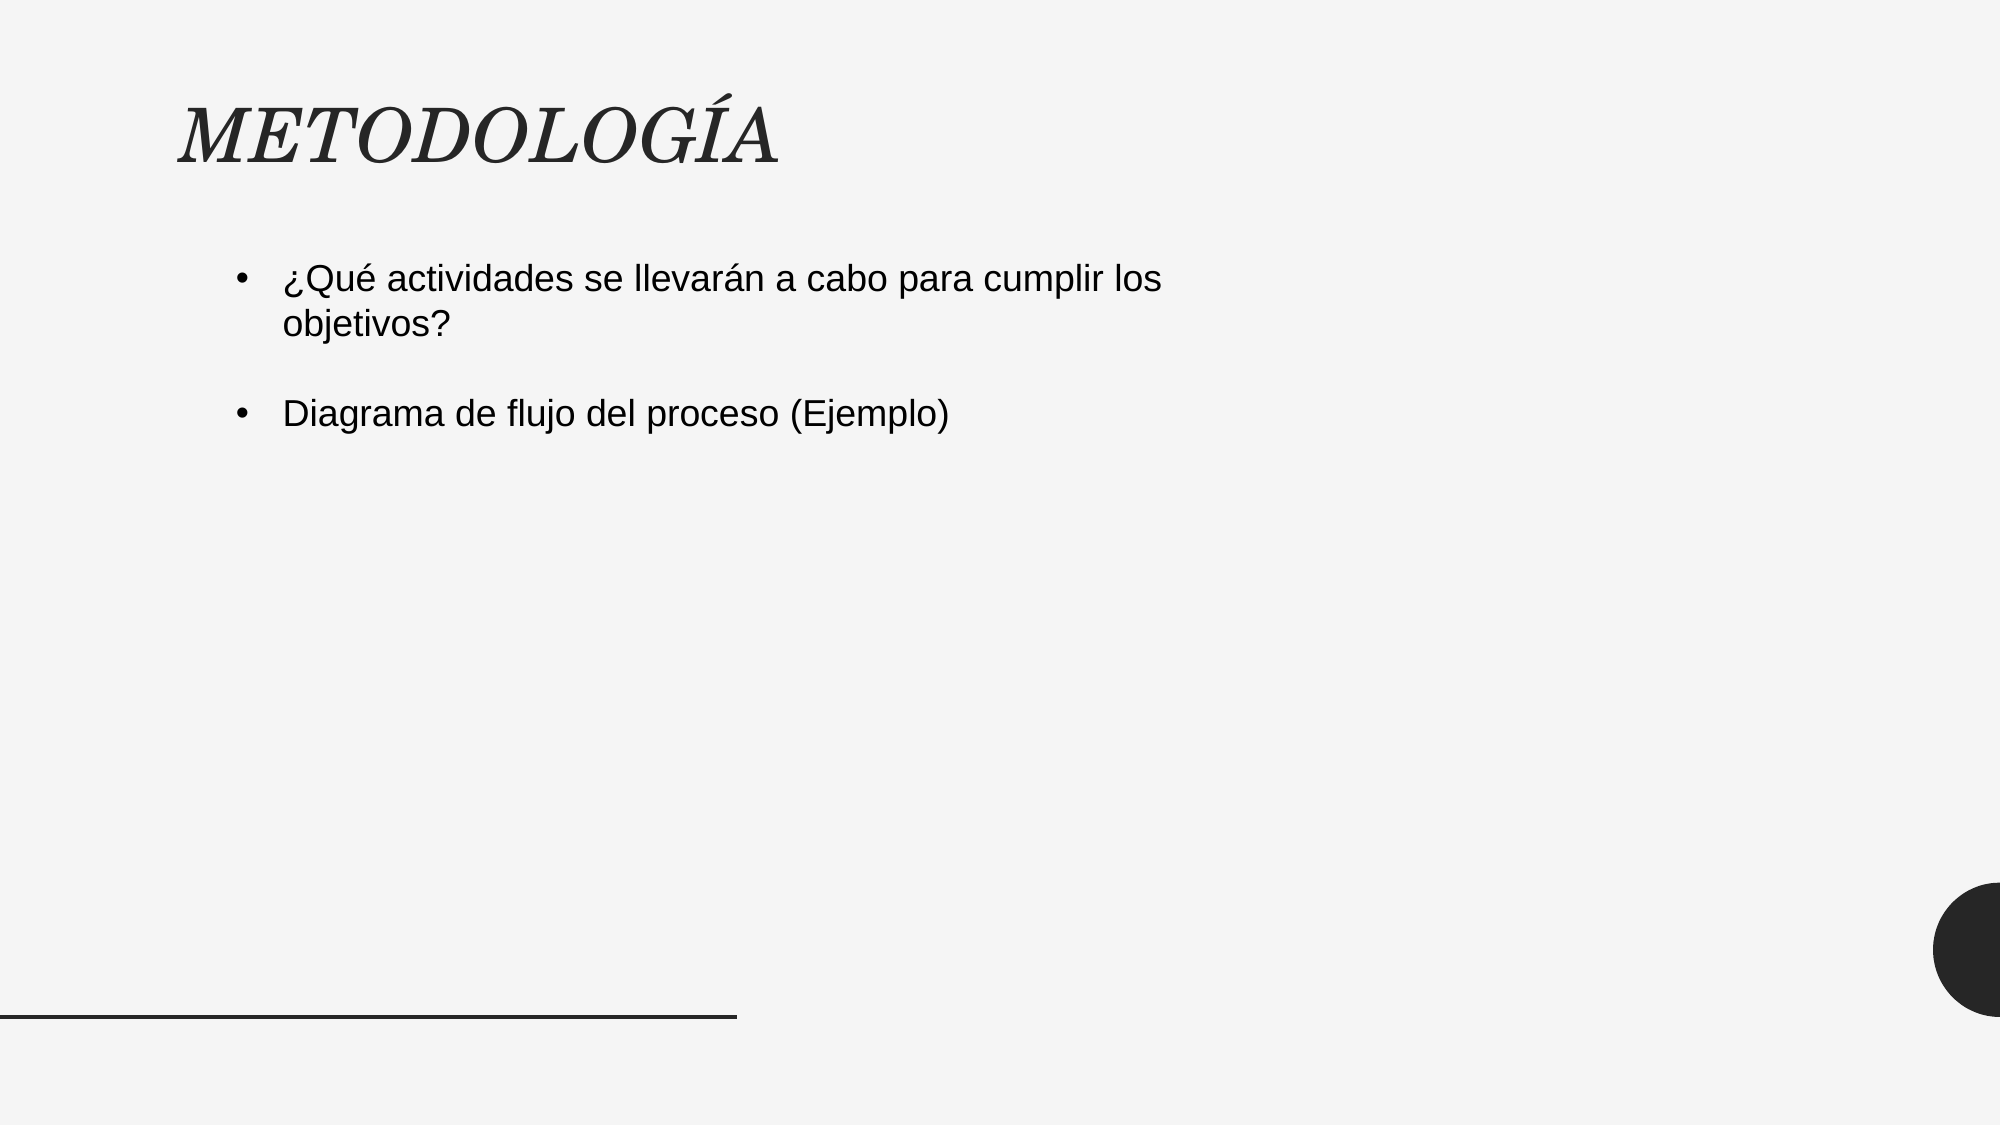

METODOLOGÍA
¿Qué actividades se llevarán a cabo para cumplir los objetivos?

Diagrama de flujo del proceso (Ejemplo)